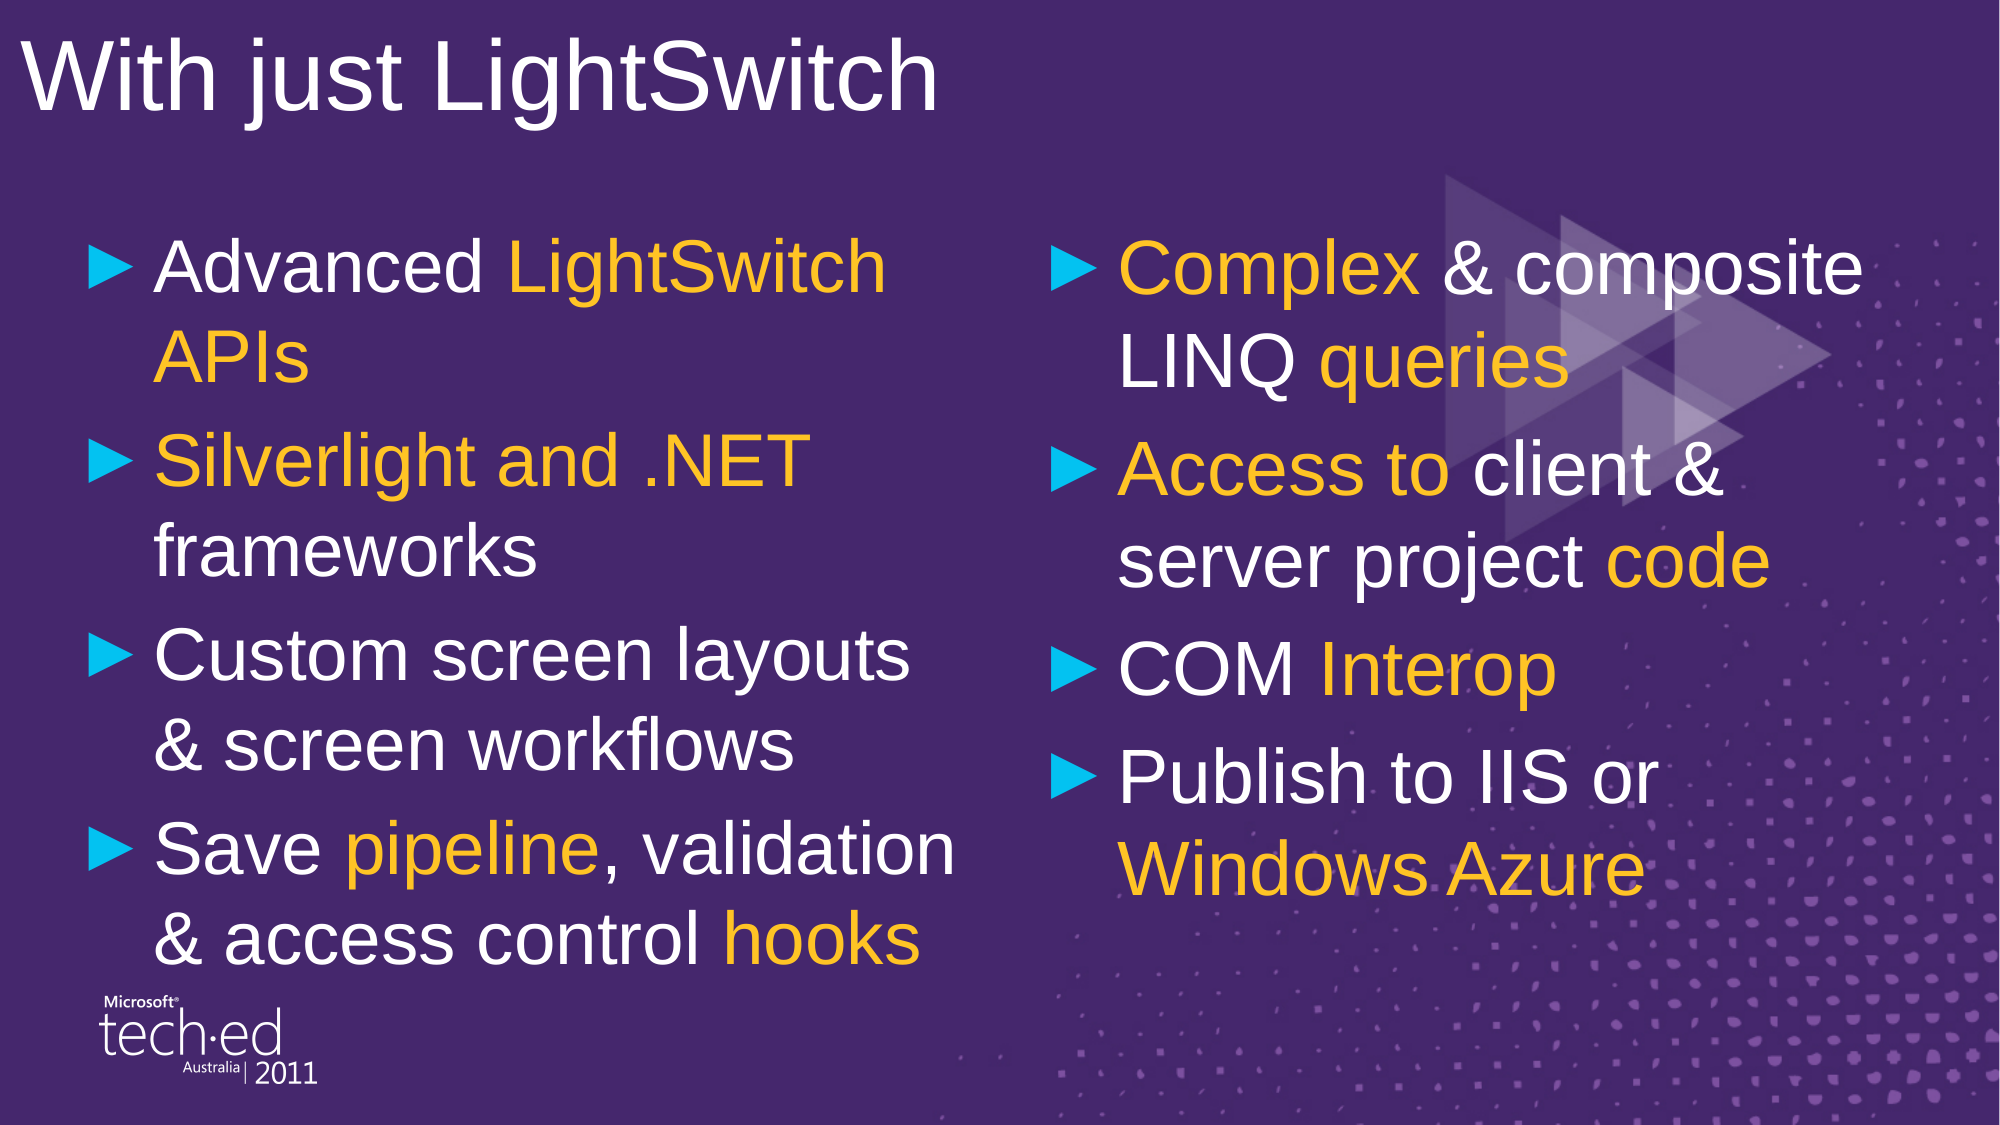

# With just LightSwitch
Advanced LightSwitch APIs
Silverlight and .NET frameworks
Custom screen layouts & screen workflows
Save pipeline, validation & access control hooks
Complex & composite LINQ queries
Access to client & server project code
COM Interop
Publish to IIS or Windows Azure